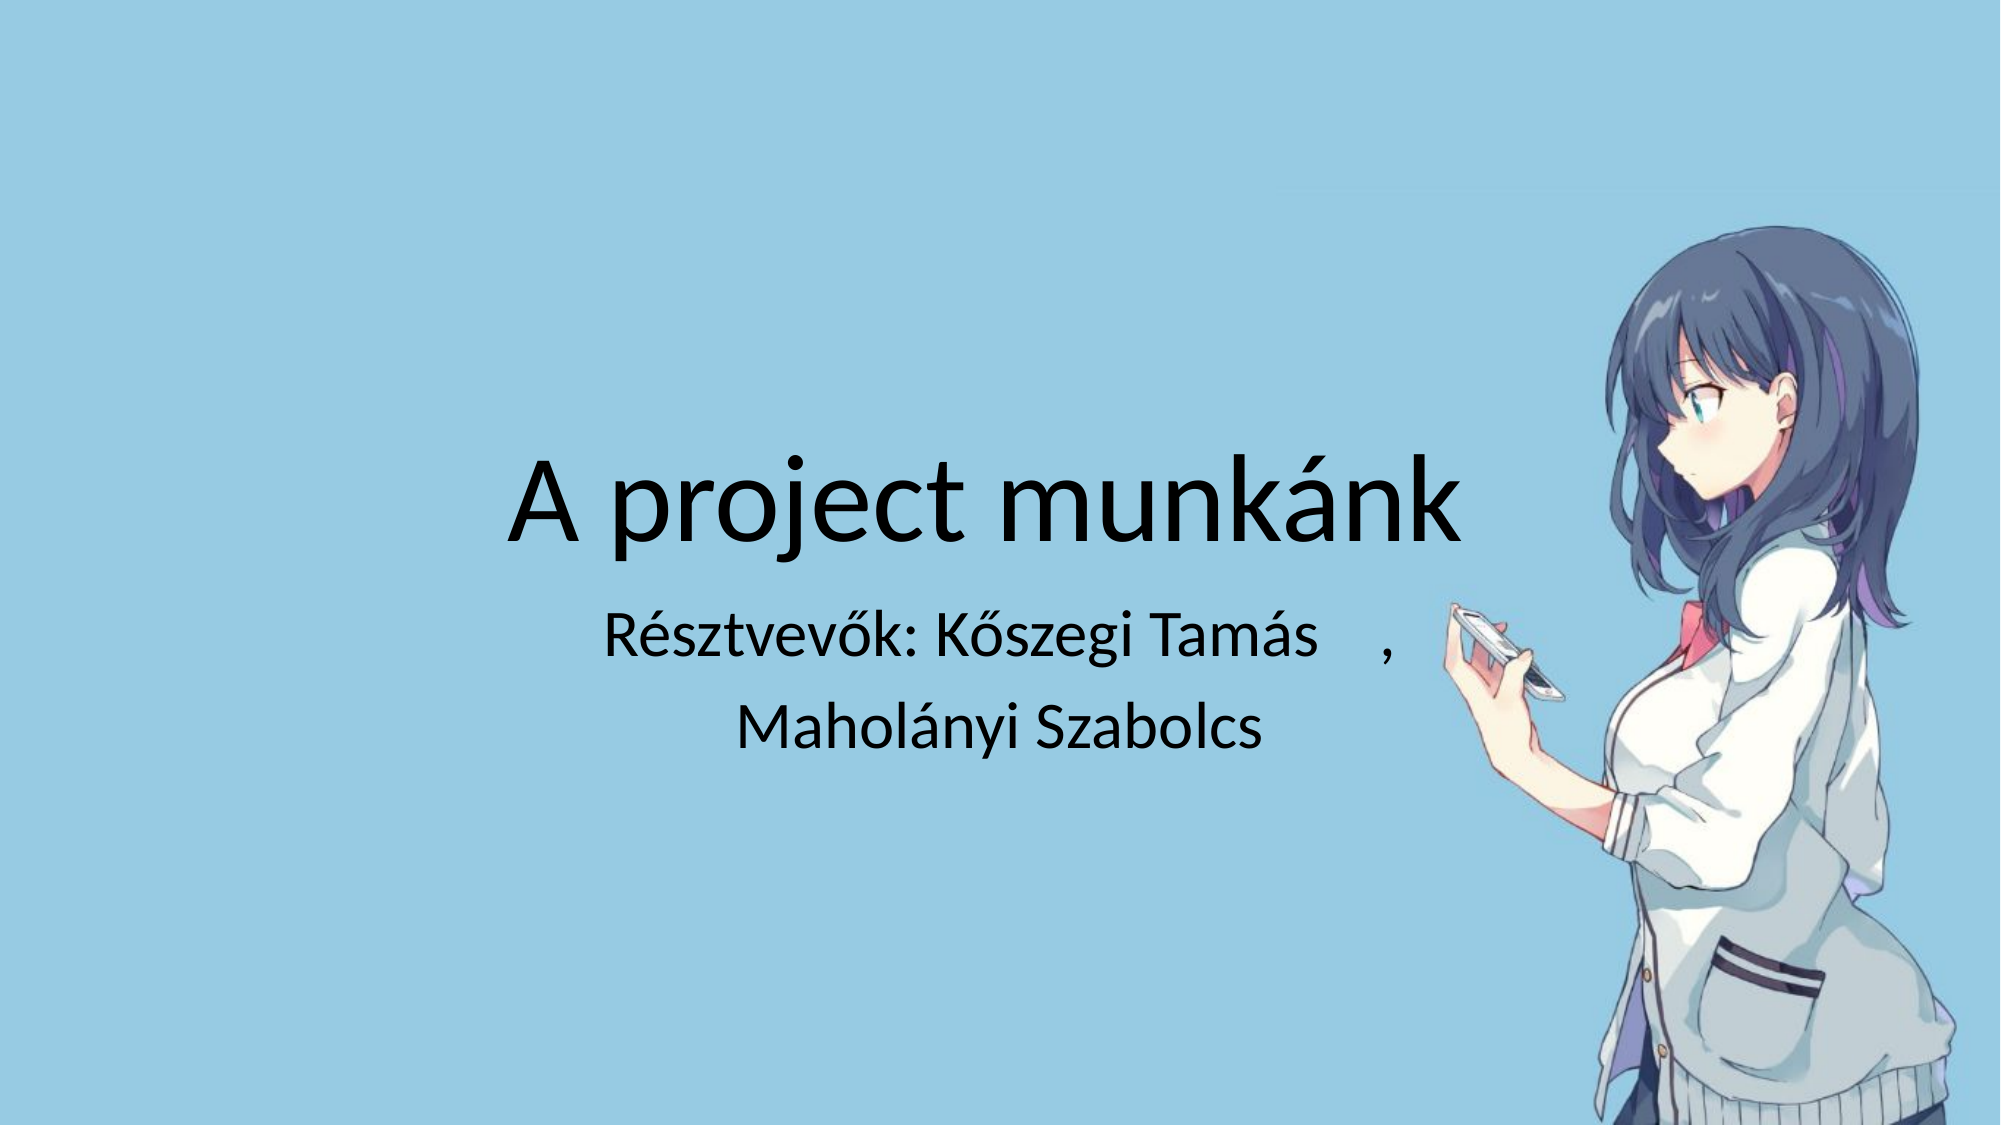

# A project munkánk
Résztvevők: Kőszegi Tamás    ,
Maholányi Szabolcs